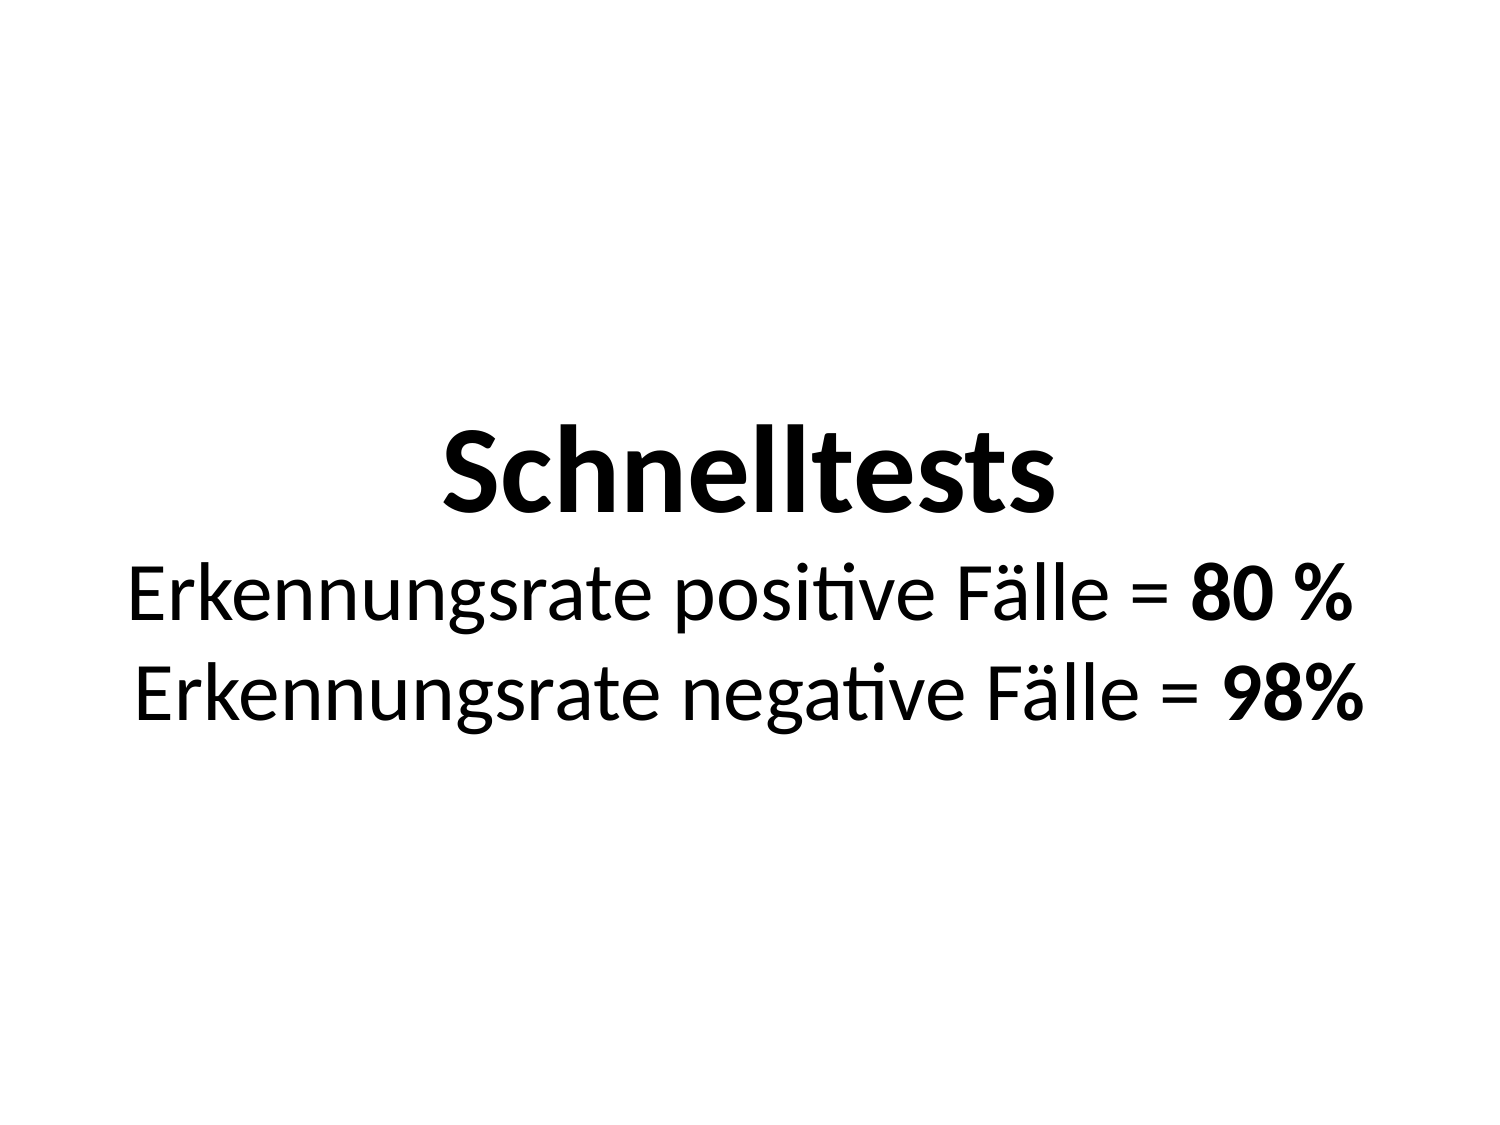

# Schnelltests Erkennungsrate positive Fälle = 80 % Erkennungsrate negative Fälle = 98%